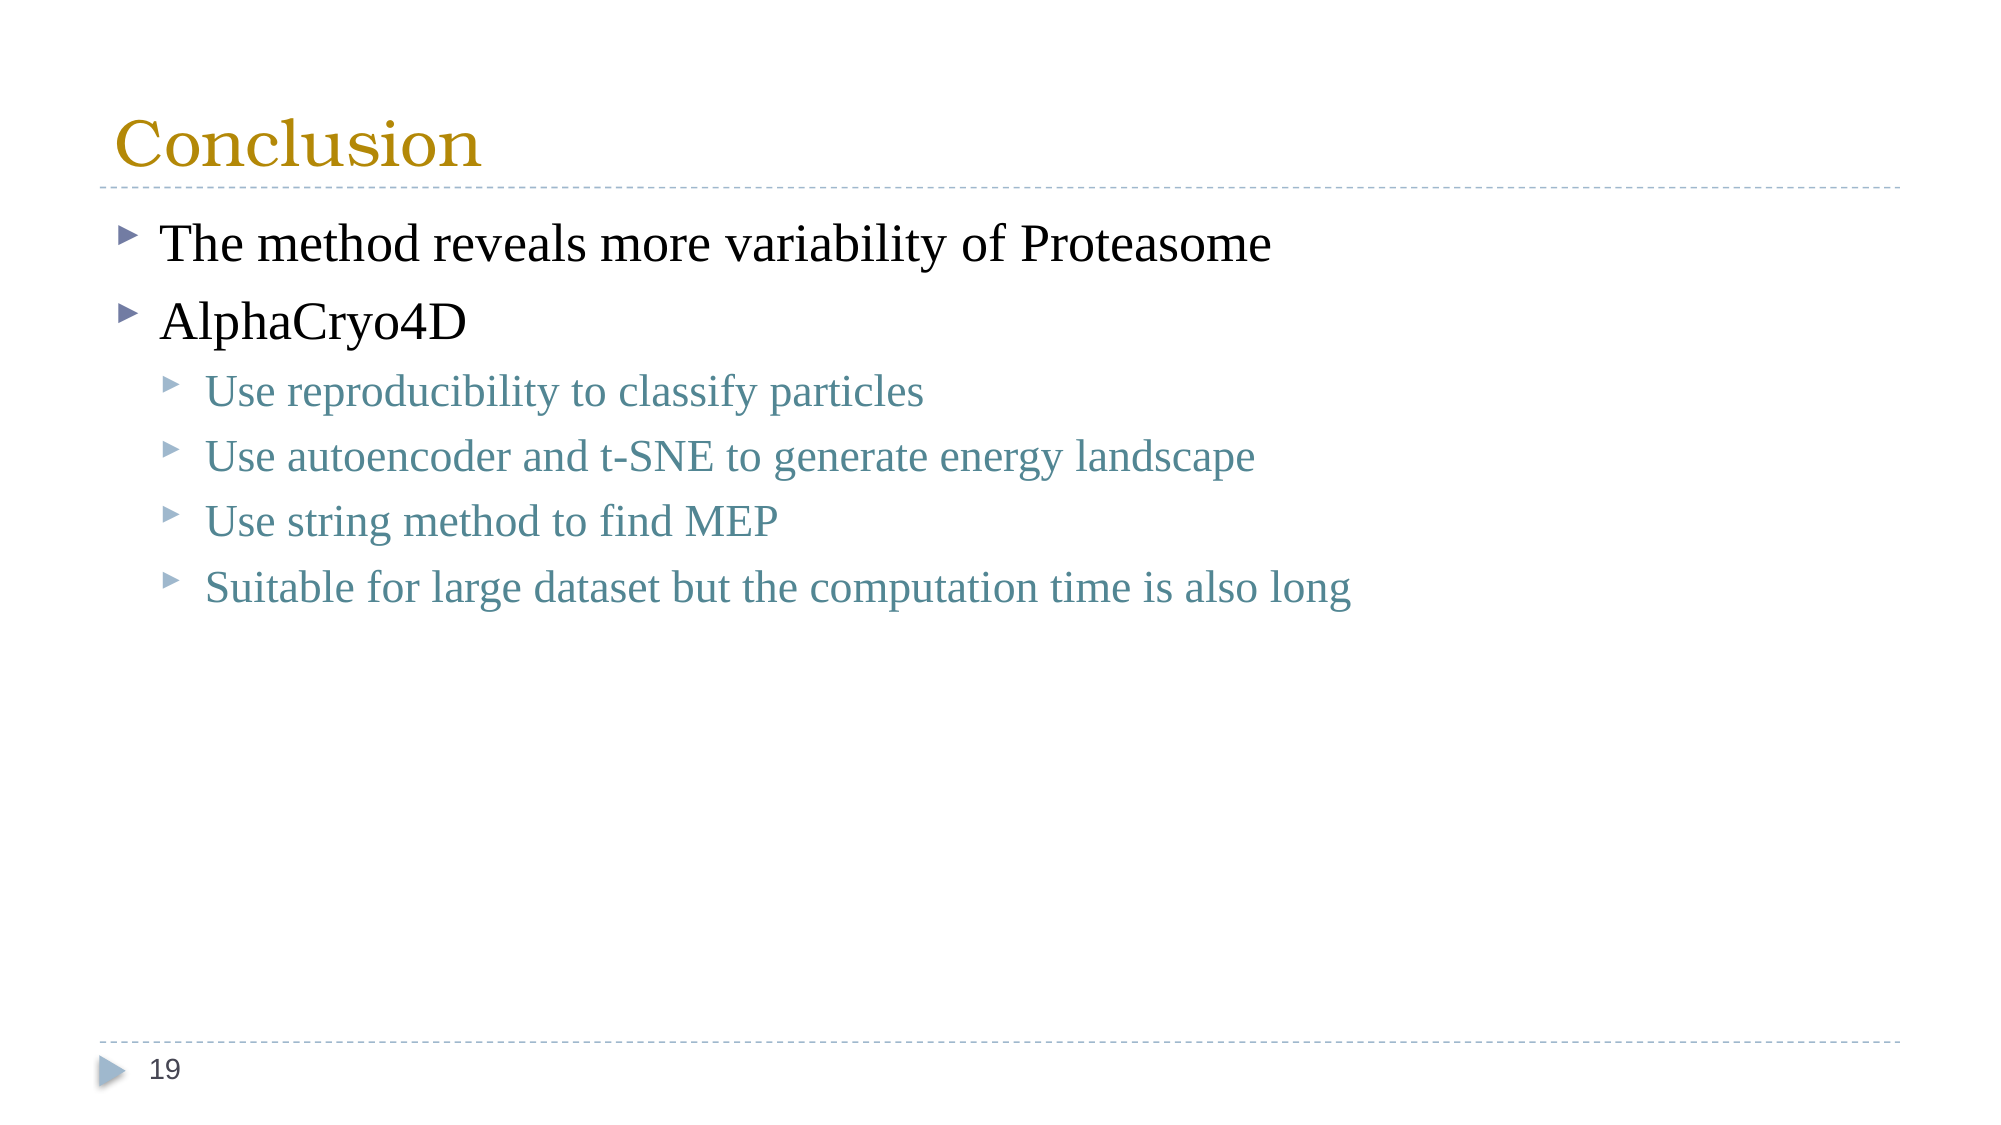

# Conclusion
The method reveals more variability of Proteasome
AlphaCryo4D
Use reproducibility to classify particles
Use autoencoder and t-SNE to generate energy landscape
Use string method to find MEP
Suitable for large dataset but the computation time is also long

19